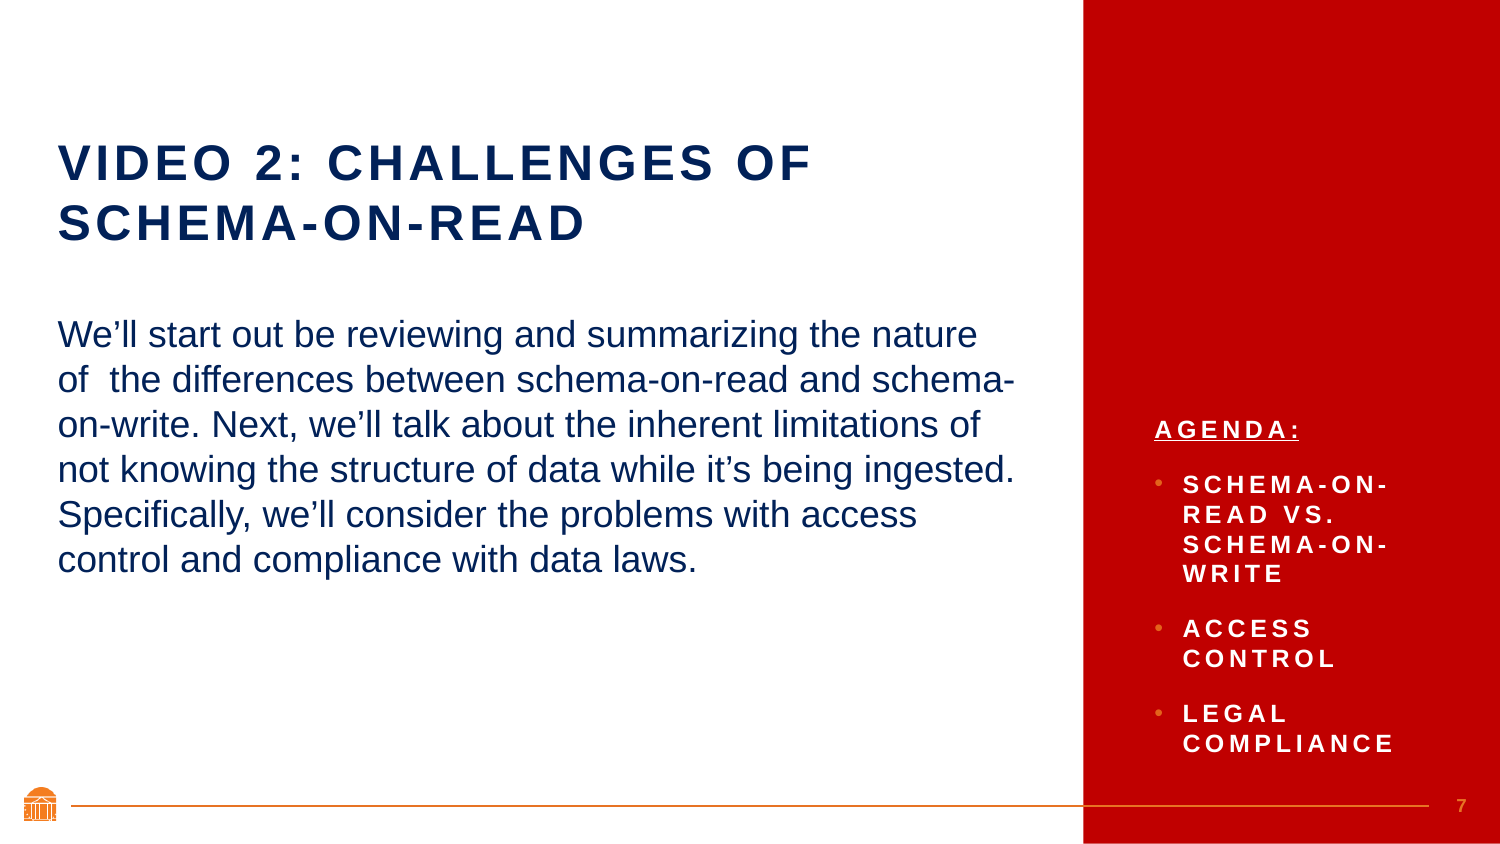

# Video 2: Challenges of Schema-on-Read
We’ll start out be reviewing and summarizing the nature of  the differences between schema-on-read and schema-on-write. Next, we’ll talk about the inherent limitations of not knowing the structure of data while it’s being ingested. Specifically, we’ll consider the problems with access control and compliance with data laws.
Agenda:
Schema-on-Read vs. Schema-on-Write
Access Control
Legal Compliance